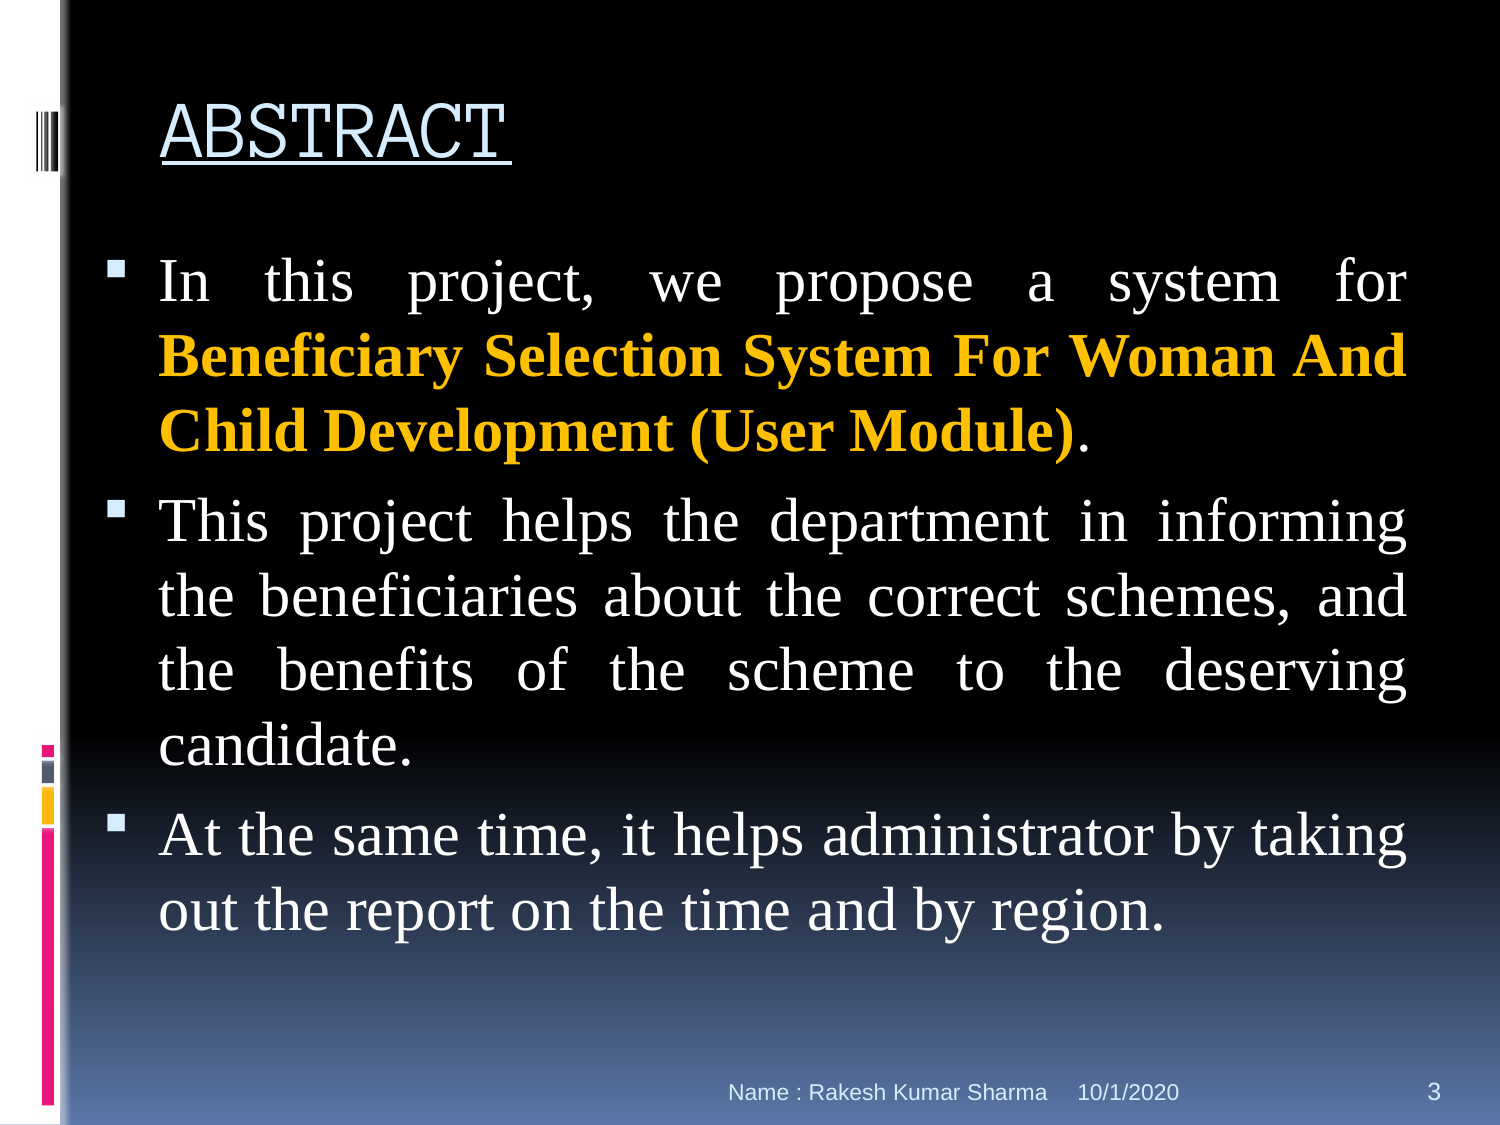

# ABSTRACT
In this project, we propose a system for Beneficiary Selection System For Woman And Child Development (User Module).
This project helps the department in informing the beneficiaries about the correct schemes, and the benefits of the scheme to the deserving candidate.
At the same time, it helps administrator by taking out the report on the time and by region.
Name : Rakesh Kumar Sharma
10/1/2020
3